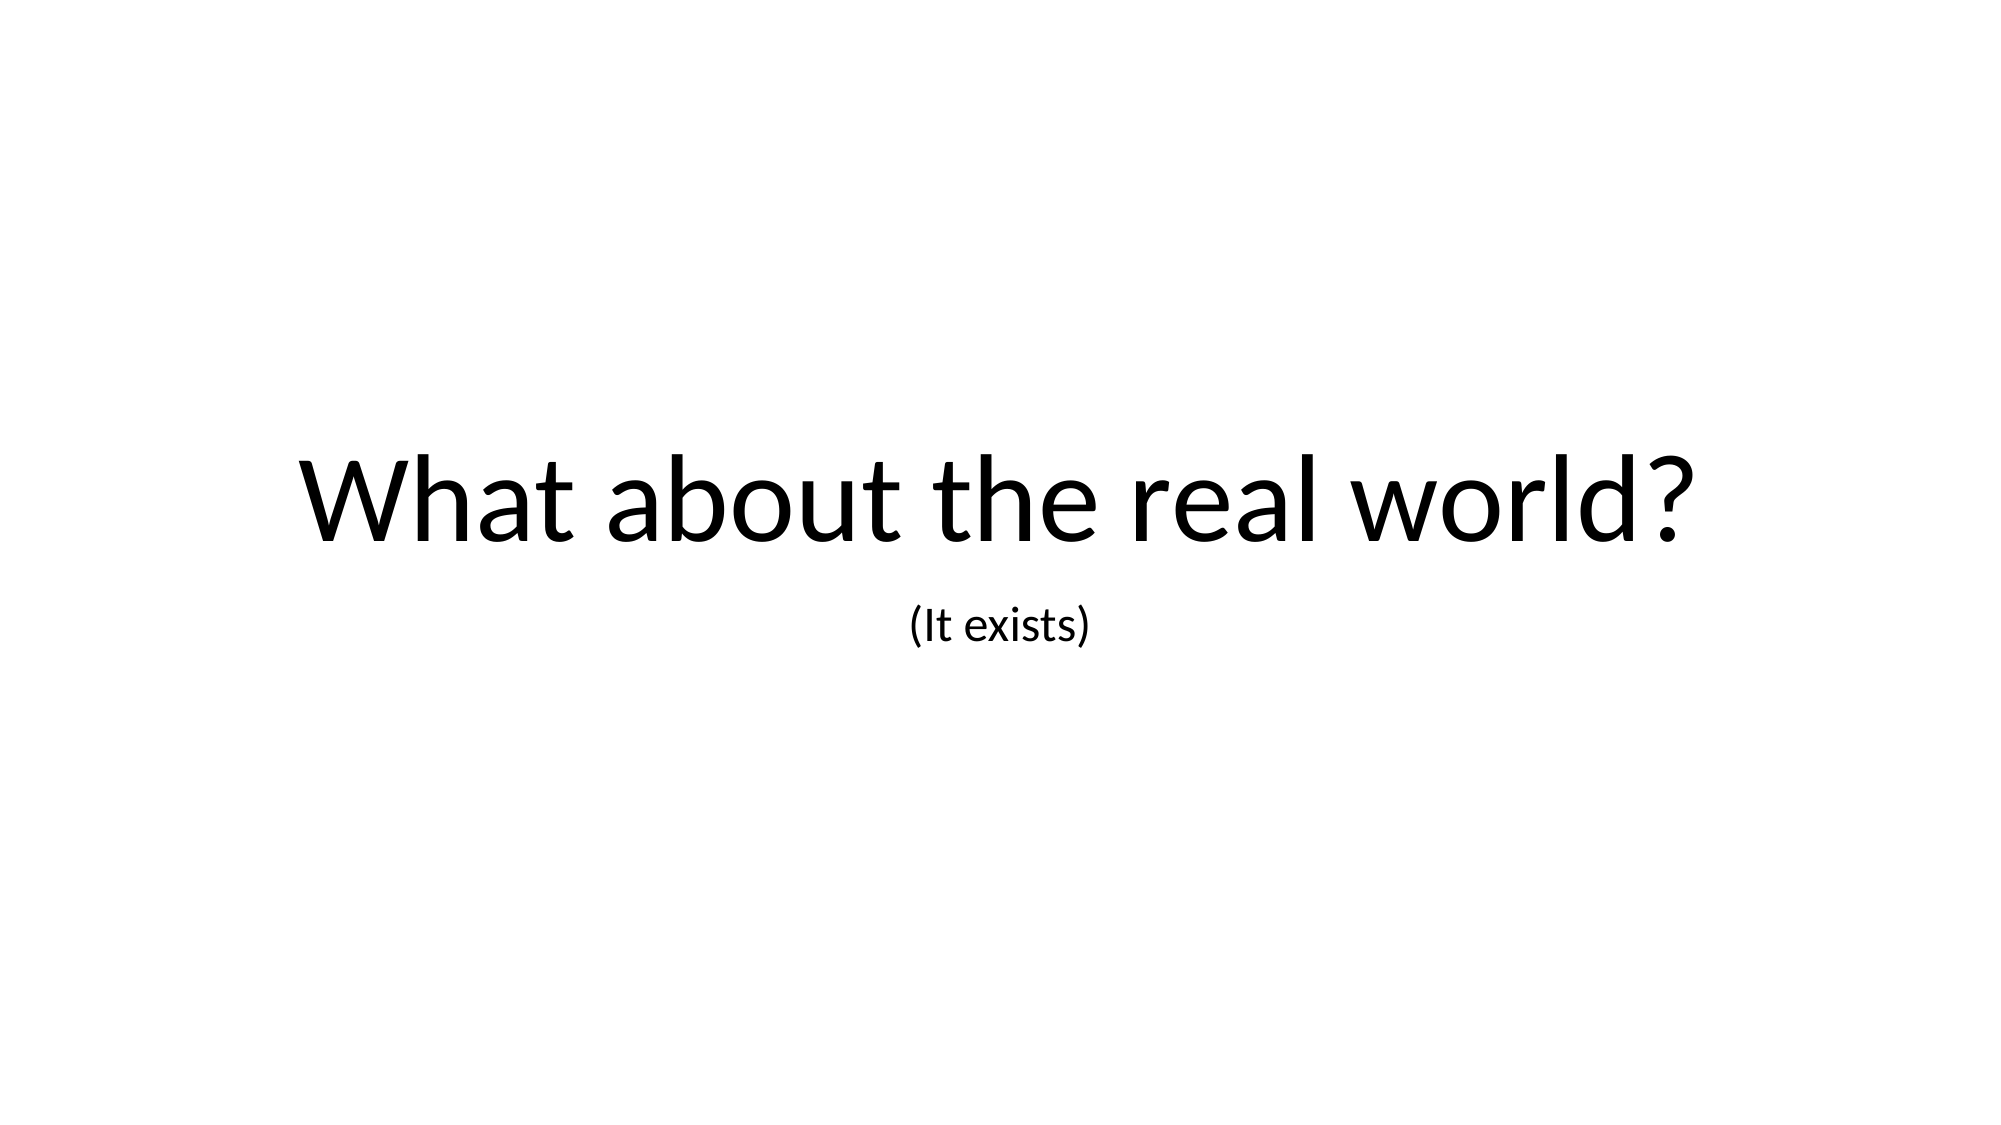

# What about the real world?
(It exists)